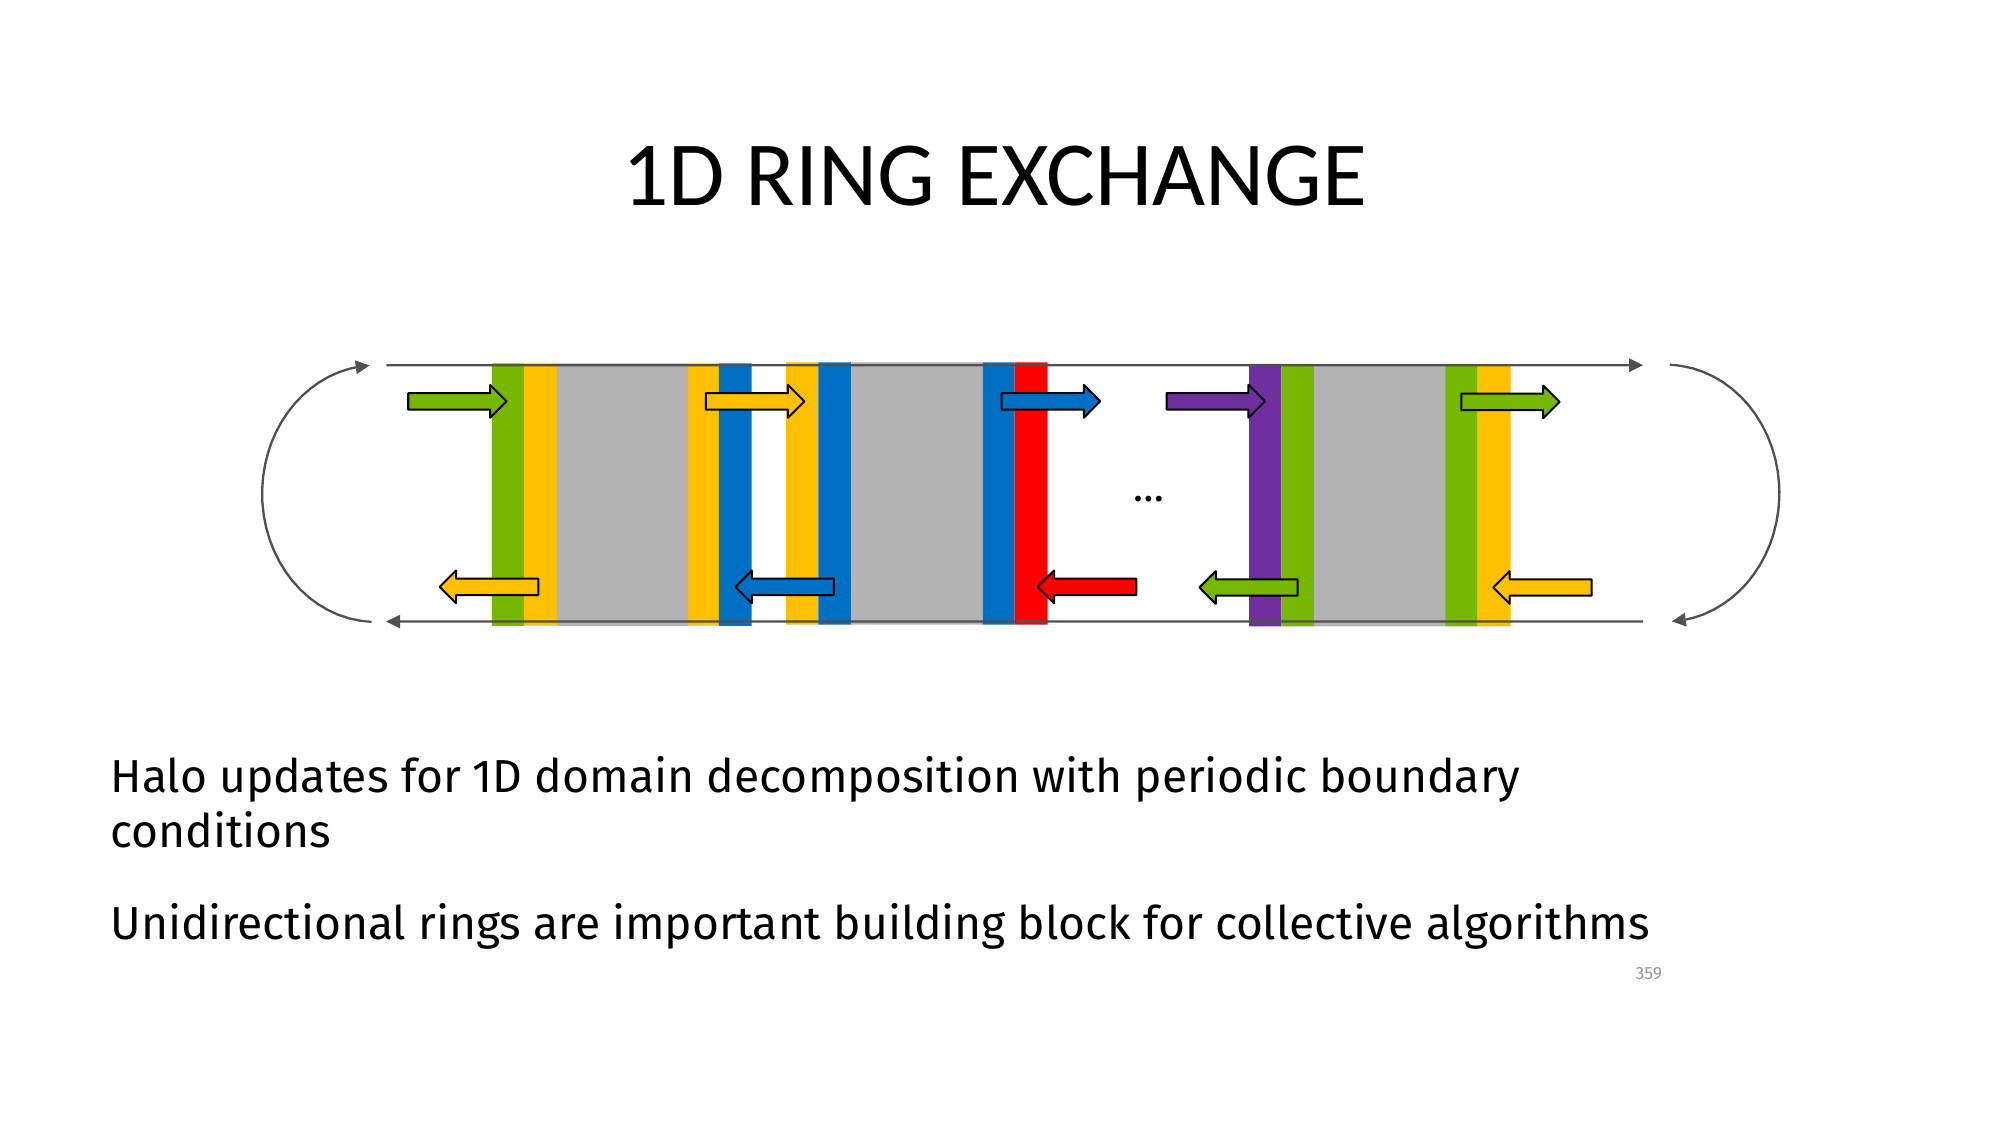

# 1D RING EXCHANGE

…
Halo updates for 1D domain decomposition with periodic boundary conditions
Unidirectional rings are important building block for collective algorithms
359